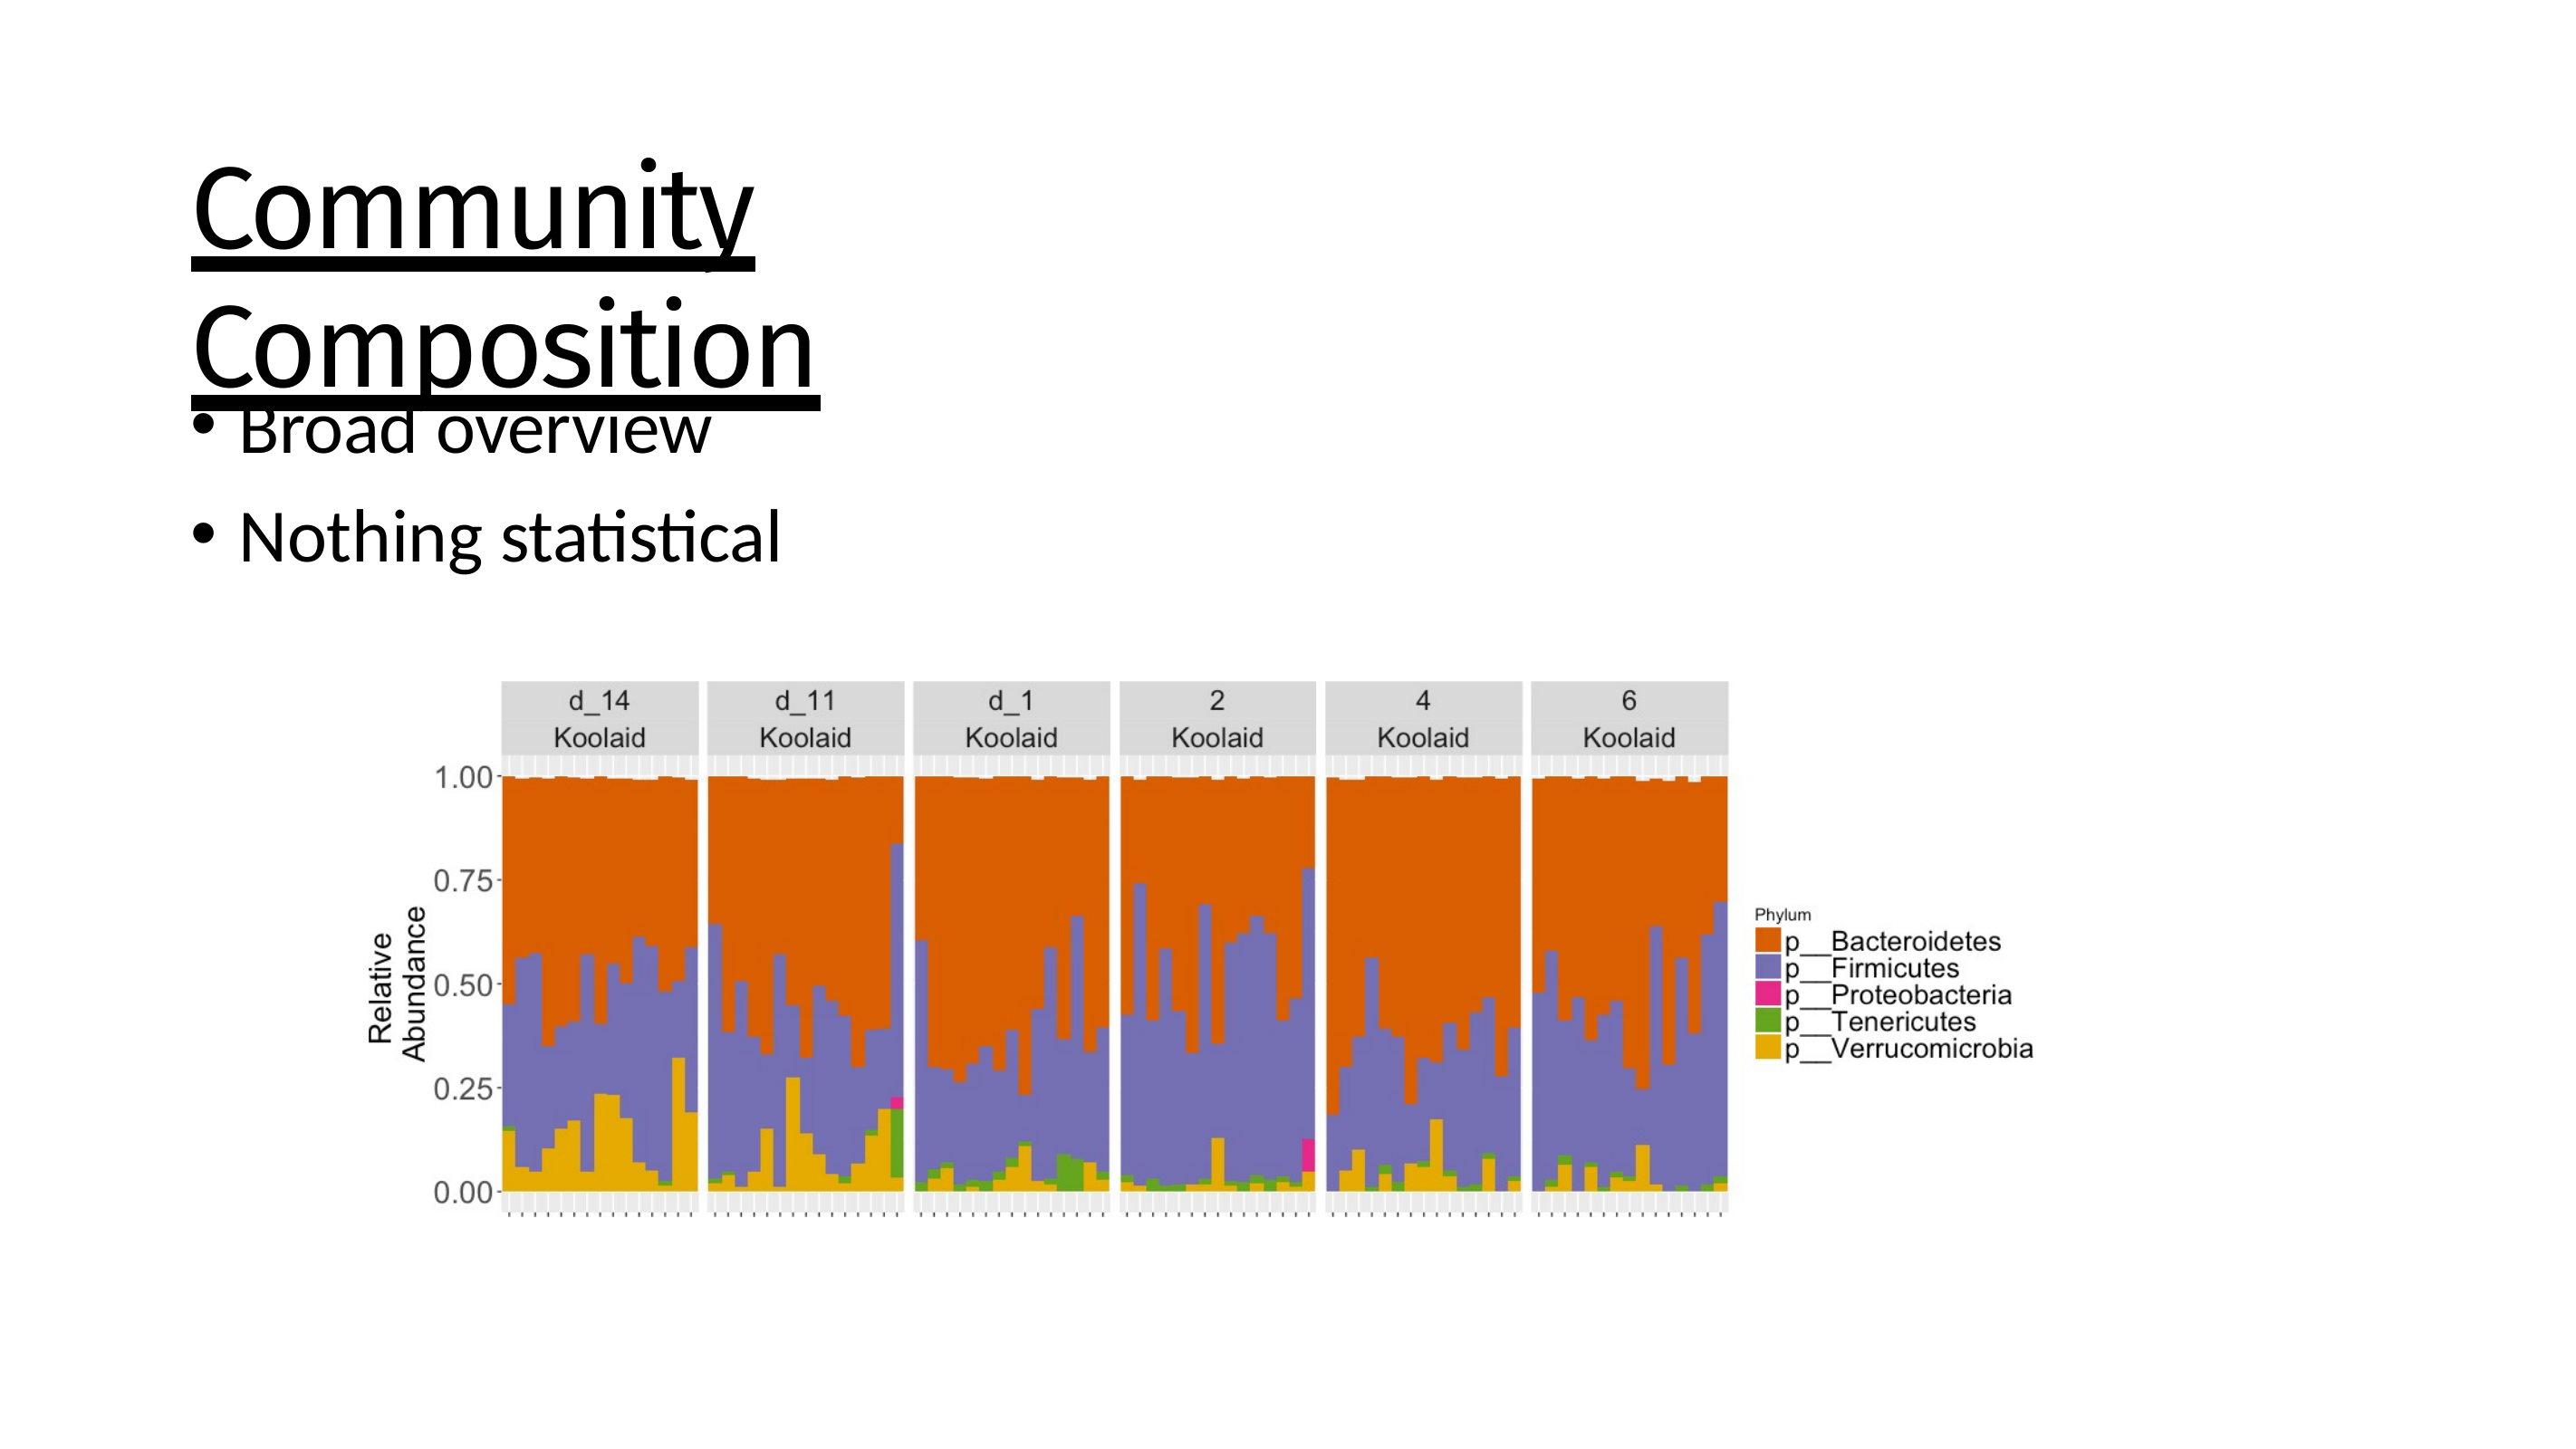

# Community Composition
Broad overview
Nothing statistical